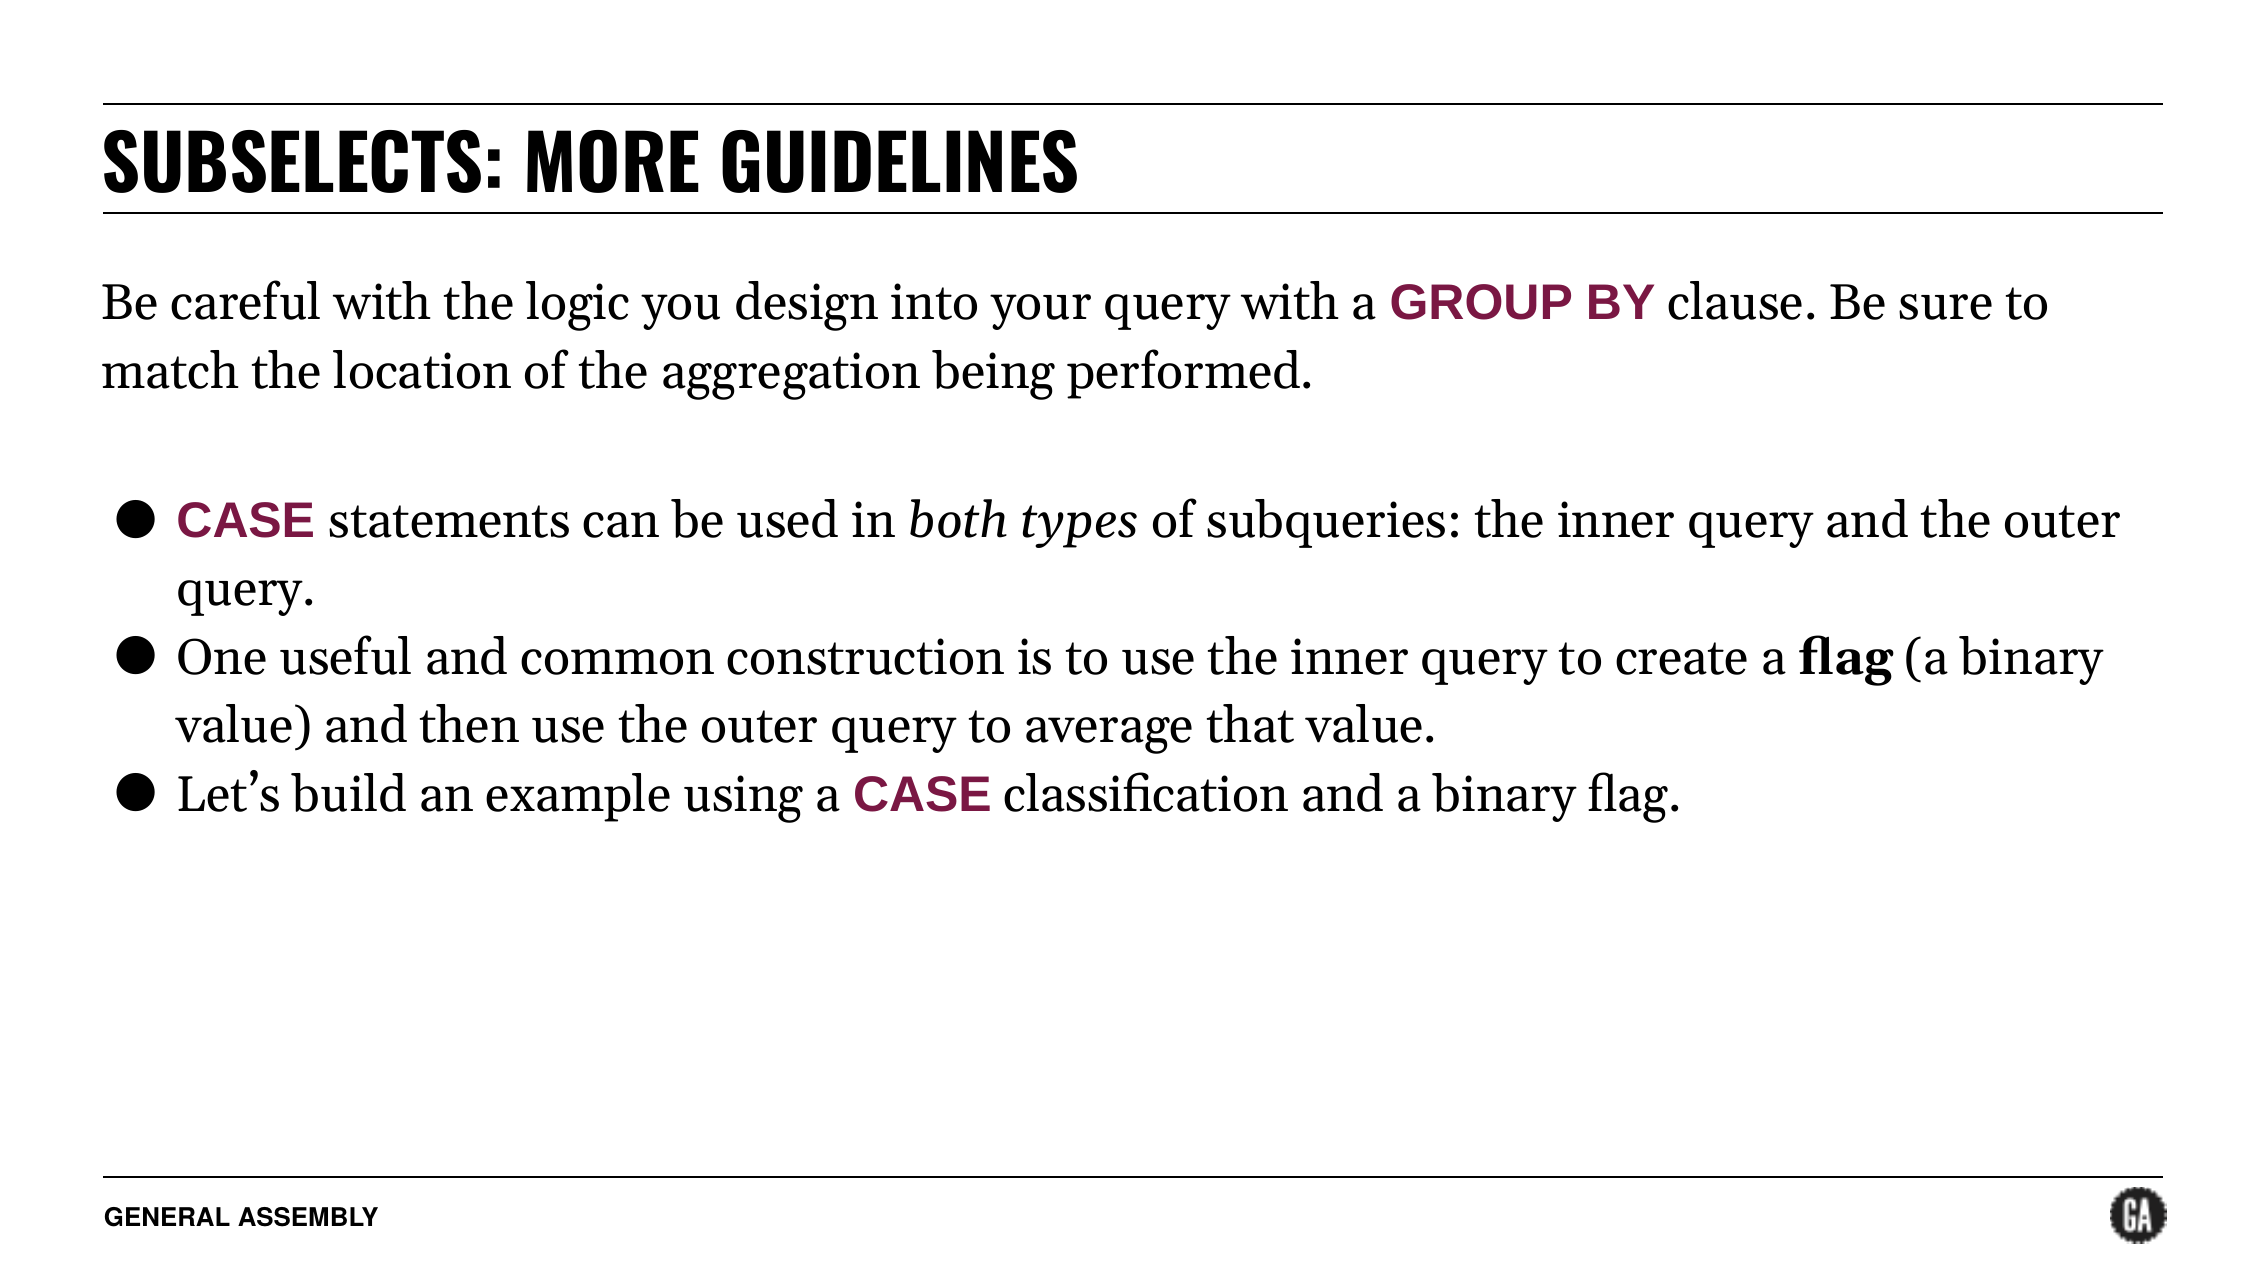

# SUBSELECTS: MORE GUIDELINES
Be careful with the logic you design into your query with a GROUP BY clause. Be sure to match the location of the aggregation being performed.

CASE statements can be used in both types of subqueries: the inner query and the outer query.
One useful and common construction is to use the inner query to create a flag (a binary value) and then use the outer query to average that value.
Let’s build an example using a CASE classification and a binary flag.